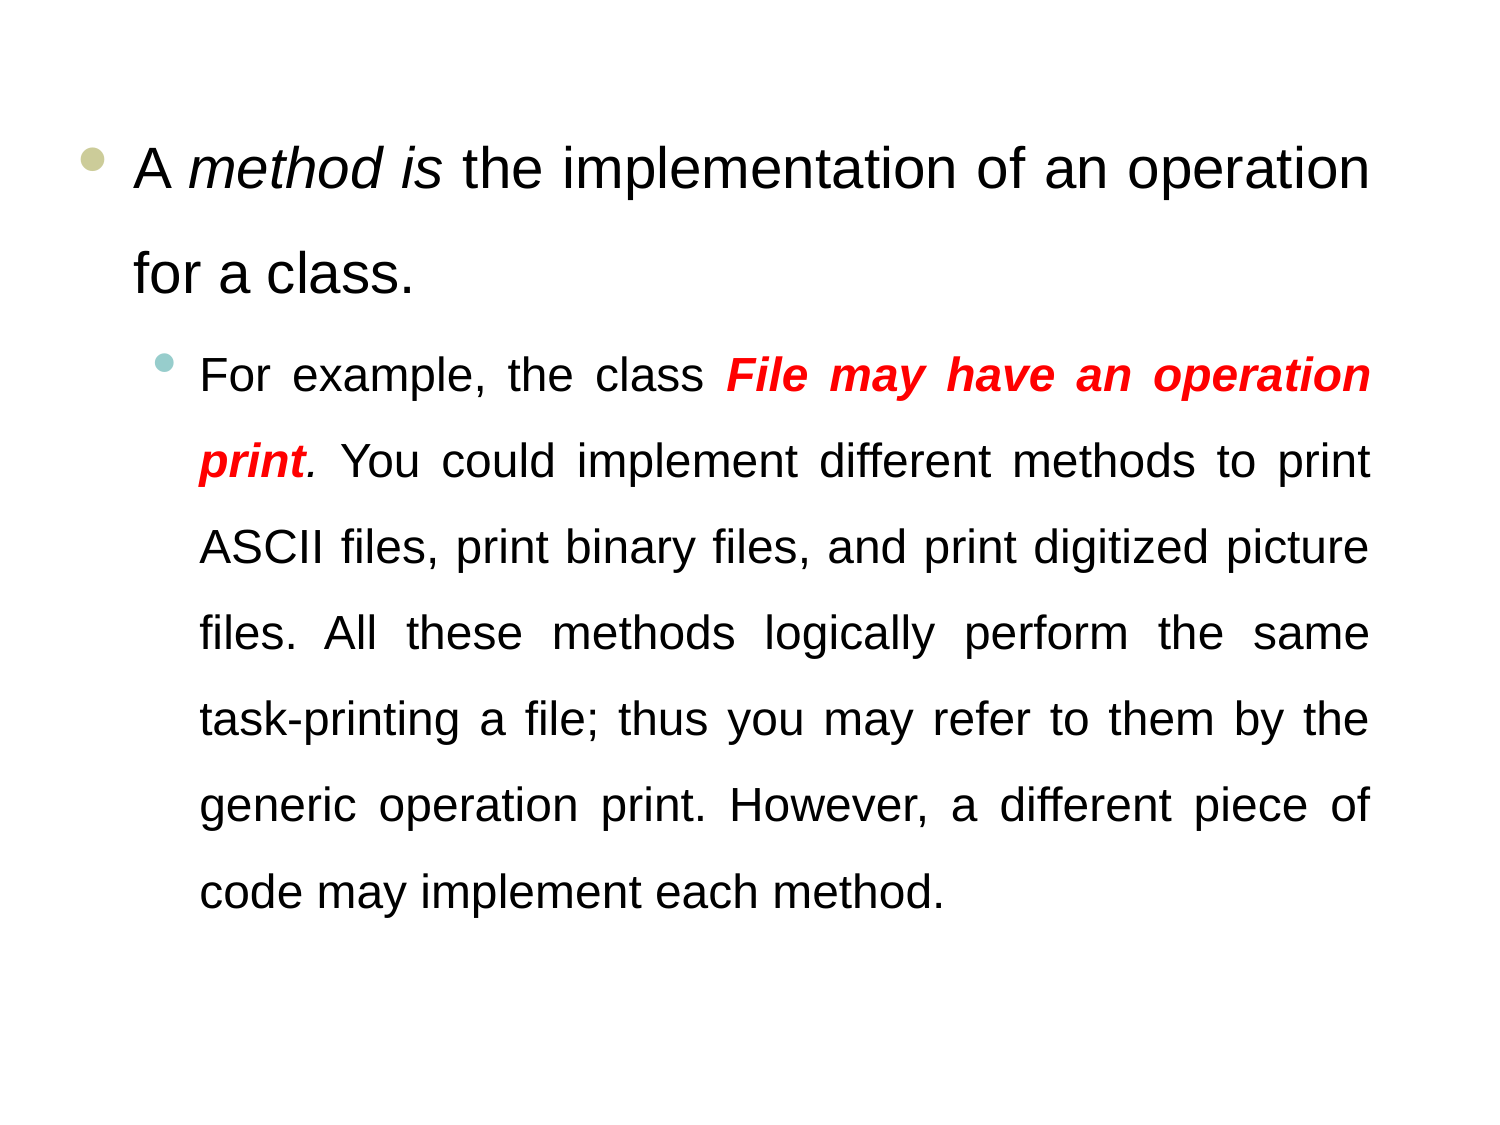

A method is the implementation of an operation for a class.
For example, the class File may have an operation print. You could implement different methods to print ASCII files, print binary files, and print digitized picture files. All these methods logically perform the same task-printing a file; thus you may refer to them by the generic operation print. However, a different piece of code may implement each method.